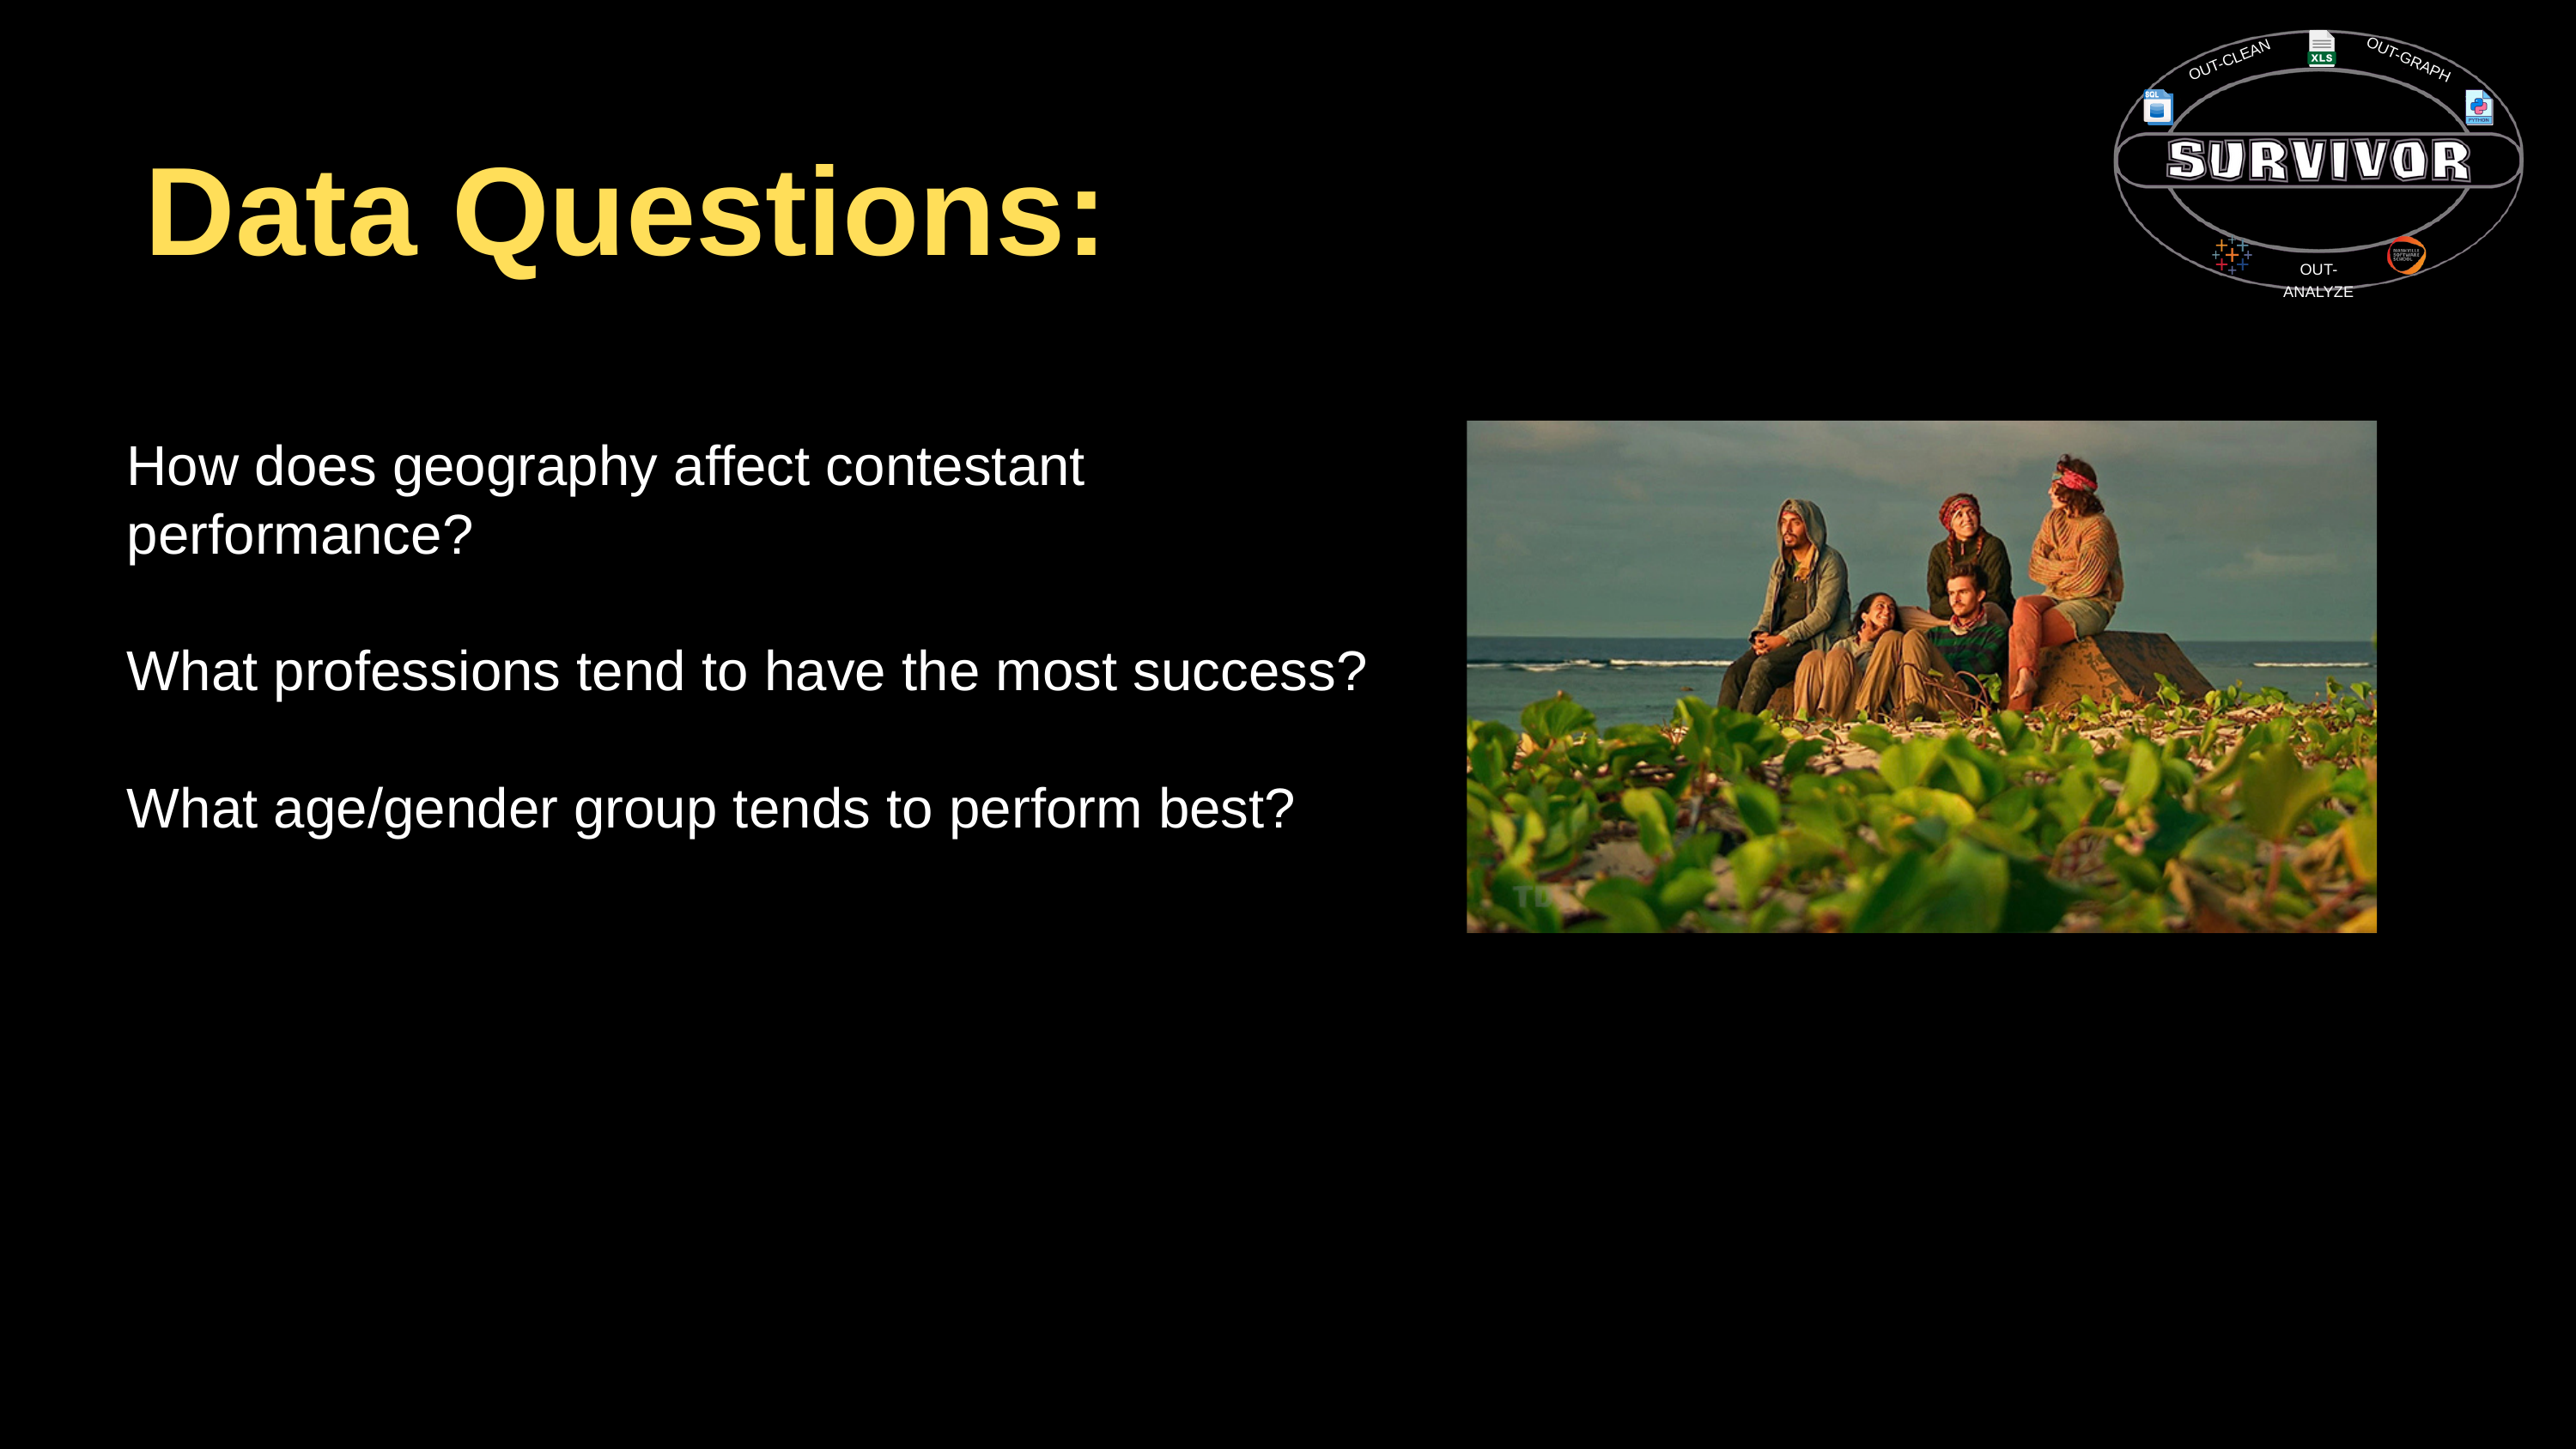

OUT-GRAPH
OUT-CLEAN

OUT-ANALYZE
Data Questions:

How does geography affect contestant performance?

What professions tend to have the most success?

What age/gender group tends to perform best?